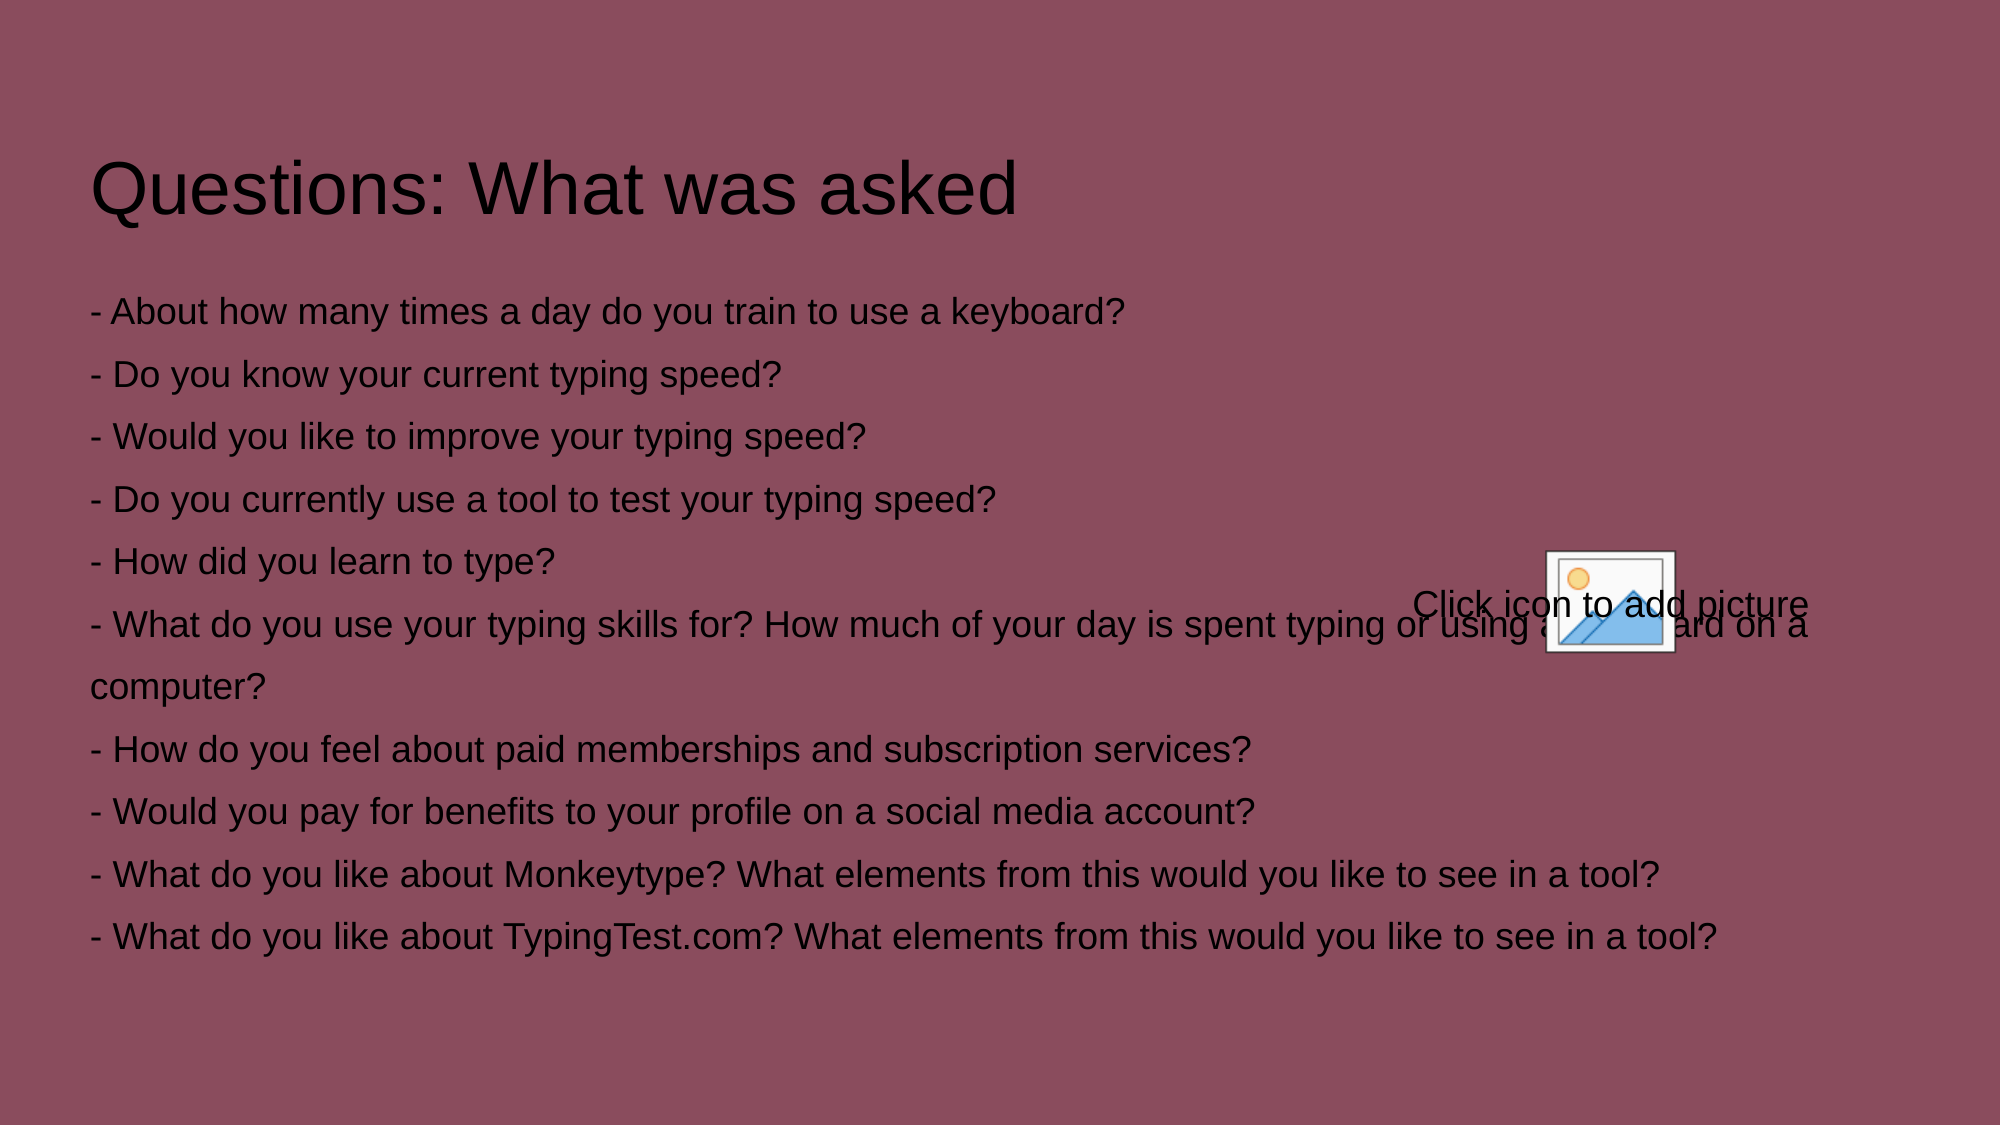

# Questions: What was asked

- About how many times a day do you train to use a keyboard?
- Do you know your current typing speed?
- Would you like to improve your typing speed?
- Do you currently use a tool to test your typing speed?
- How did you learn to type?
- What do you use your typing skills for? How much of your day is spent typing or using a keyboard on a computer?
- How do you feel about paid memberships and subscription services?
- Would you pay for benefits to your profile on a social media account?
- What do you like about Monkeytype? What elements from this would you like to see in a tool?
- What do you like about TypingTest.com? What elements from this would you like to see in a tool?